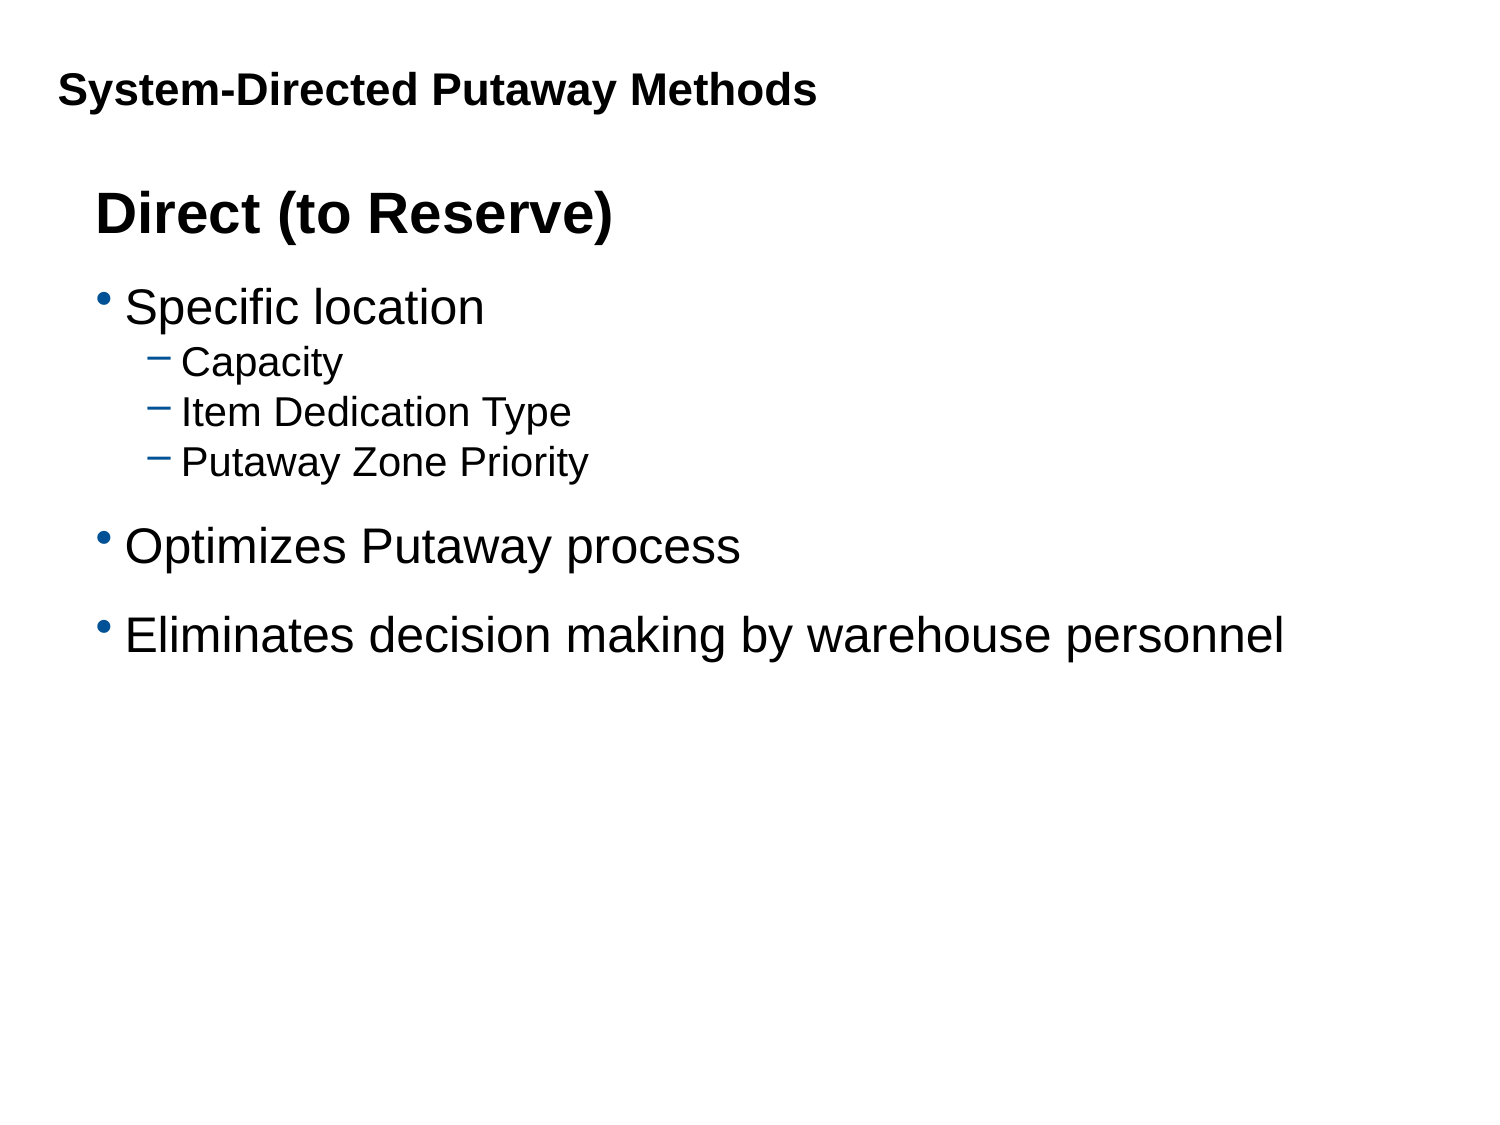

# System-Directed Putaway Methods
Direct (to Reserve)
Specific location
Capacity
Item Dedication Type
Putaway Zone Priority
Optimizes Putaway process
Eliminates decision making by warehouse personnel